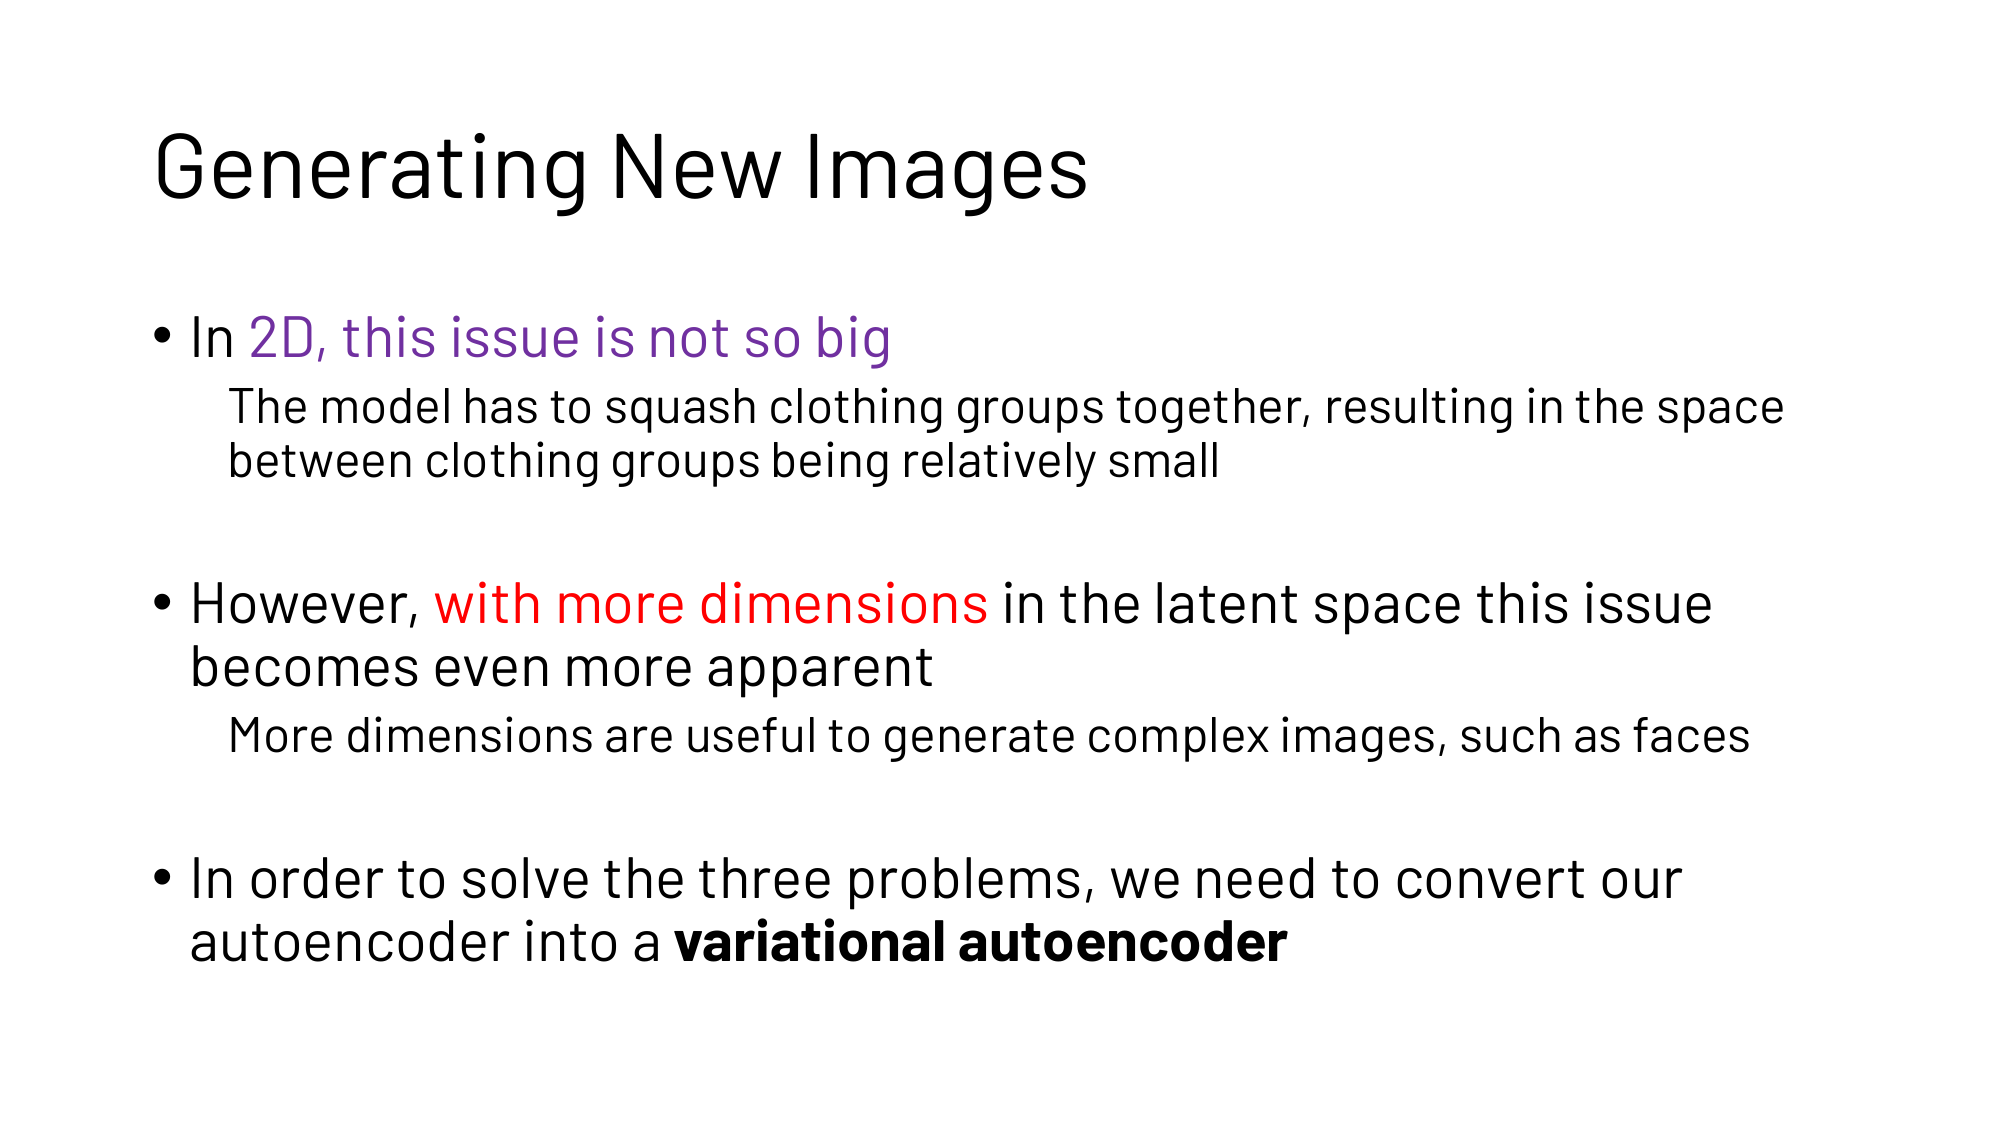

# Generating New Images
In 2D, this issue is not so big
The model has to squash clothing groups together, resulting in the space between clothing groups being relatively small

However, with more dimensions in the latent space this issue becomes even more apparent
More dimensions are useful to generate complex images, such as faces

In order to solve the three problems, we need to convert our autoencoder into a variational autoencoder